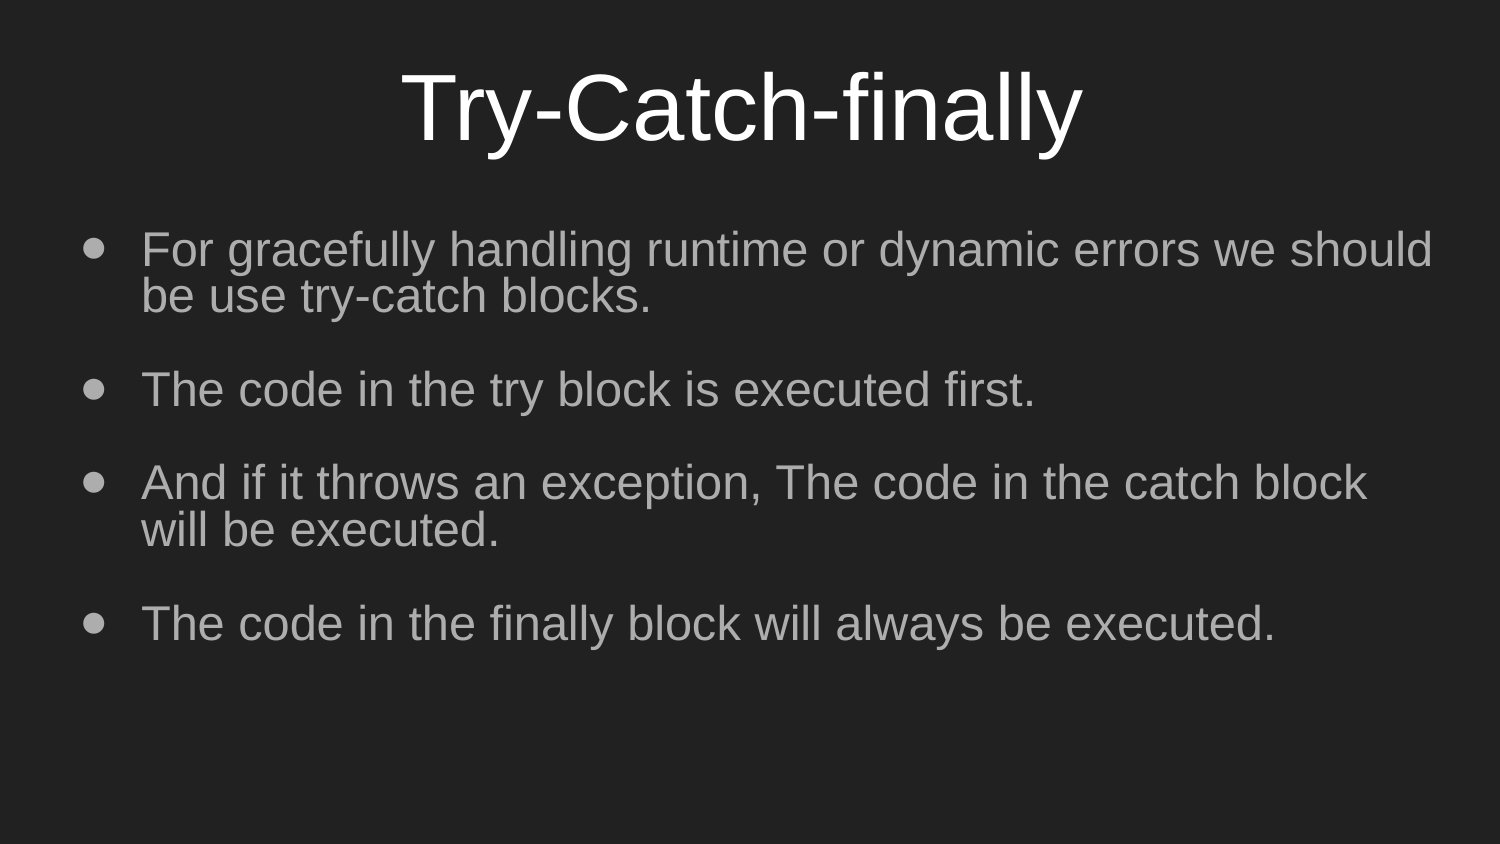

# Try-Catch-finally
For gracefully handling runtime or dynamic errors we should be use try-catch blocks.

The code in the try block is executed first.

And if it throws an exception, The code in the catch block will be executed.

The code in the finally block will always be executed.